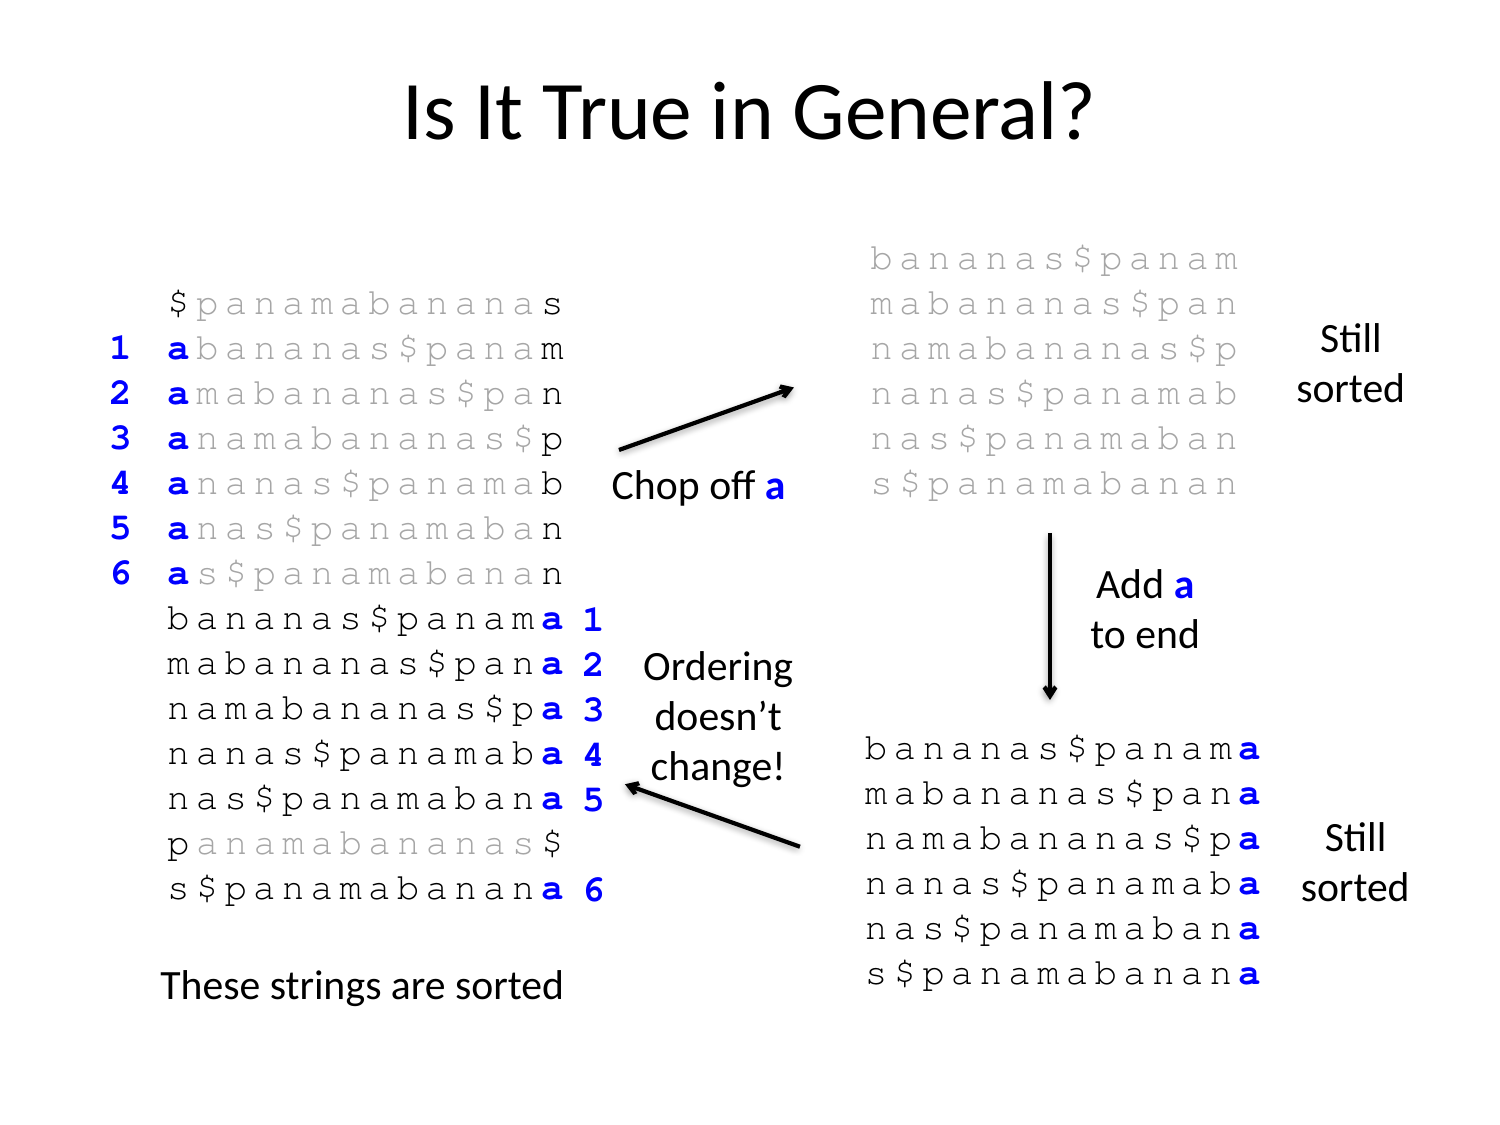

# Is It True in General?
bananas$panam
mabananas$pan
namabananas$p
nanas$panamab
nas$panamaban
s$panamabanan
$panamabananas
1 abananas$panam
2 amabananas$pan
3 anamabananas$p
4 ananas$panamab
5 anas$panamaban
6 as$panamabanan
bananas$panama
mabananas$pana
namabananas$pa
nanas$panamaba
nas$panamabana
panamabananas$
s$panamabanana
Still
sorted
Chop off a
Add a
to end
1
2
3
4
5

6
Ordering
doesn’t
change!
bananas$panama
mabananas$pana
namabananas$pa
nanas$panamaba
nas$panamabana
s$panamabanana
Still
sorted
These strings are sorted